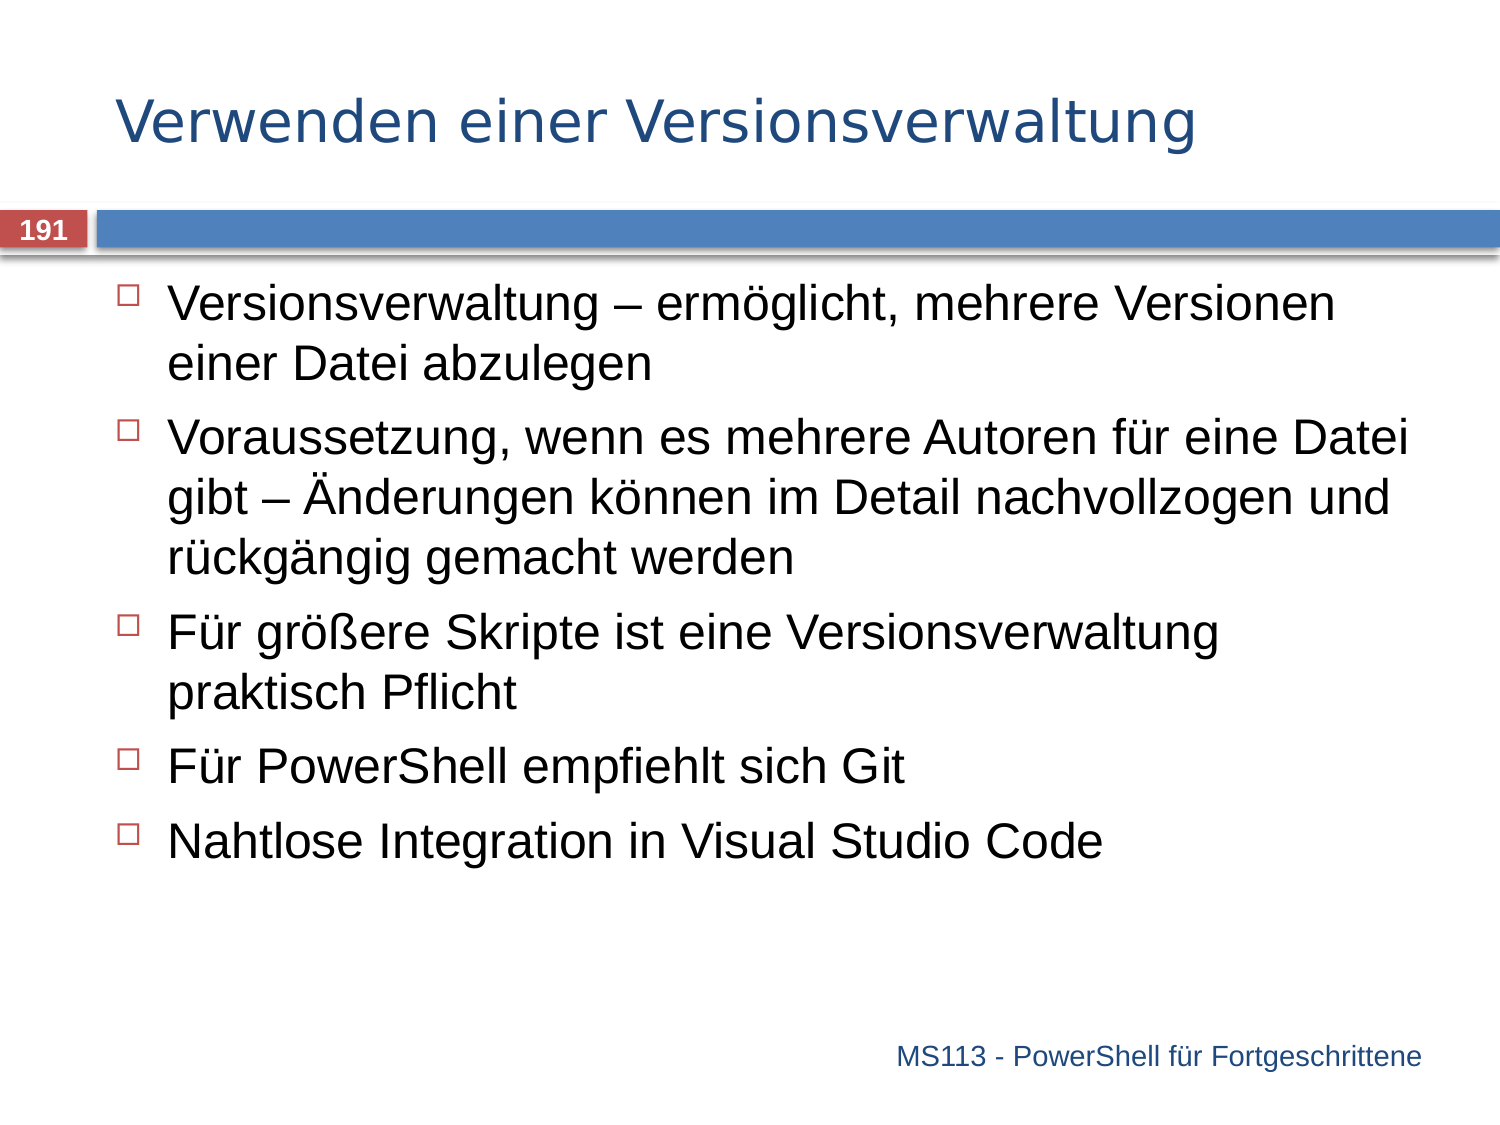

# Verwenden einer Versionsverwaltung
191
Versionsverwaltung – ermöglicht, mehrere Versionen einer Datei abzulegen
Voraussetzung, wenn es mehrere Autoren für eine Datei gibt – Änderungen können im Detail nachvollzogen und rückgängig gemacht werden
Für größere Skripte ist eine Versionsverwaltung praktisch Pflicht
Für PowerShell empfiehlt sich Git
Nahtlose Integration in Visual Studio Code
MS113 - PowerShell für Fortgeschrittene